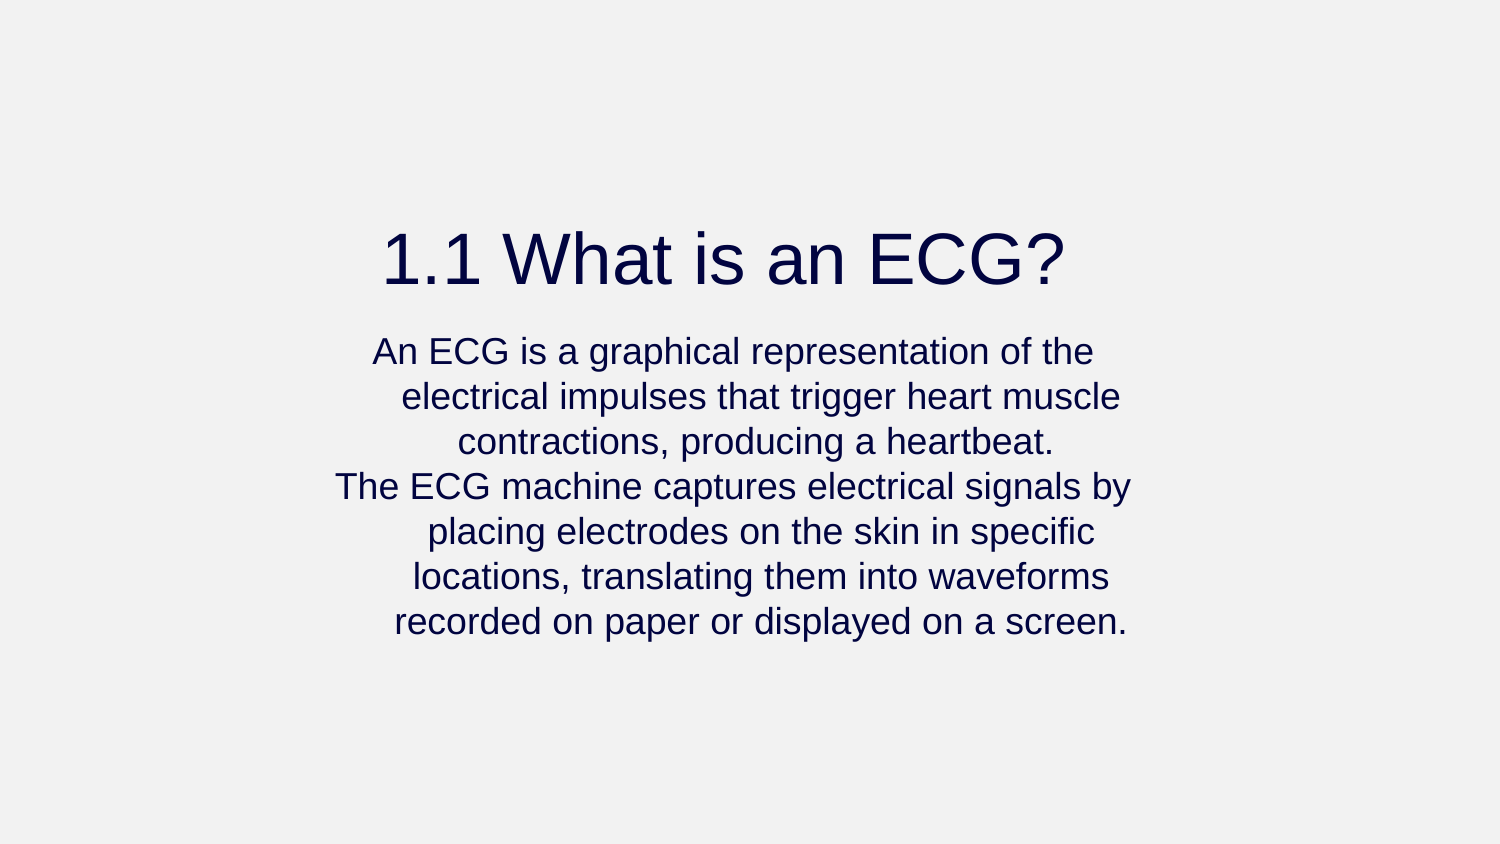

# 1.1 What is an ECG?
An ECG is a graphical representation of the electrical impulses that trigger heart muscle contractions, producing a heartbeat.
The ECG machine captures electrical signals by placing electrodes on the skin in specific locations, translating them into waveforms recorded on paper or displayed on a screen.